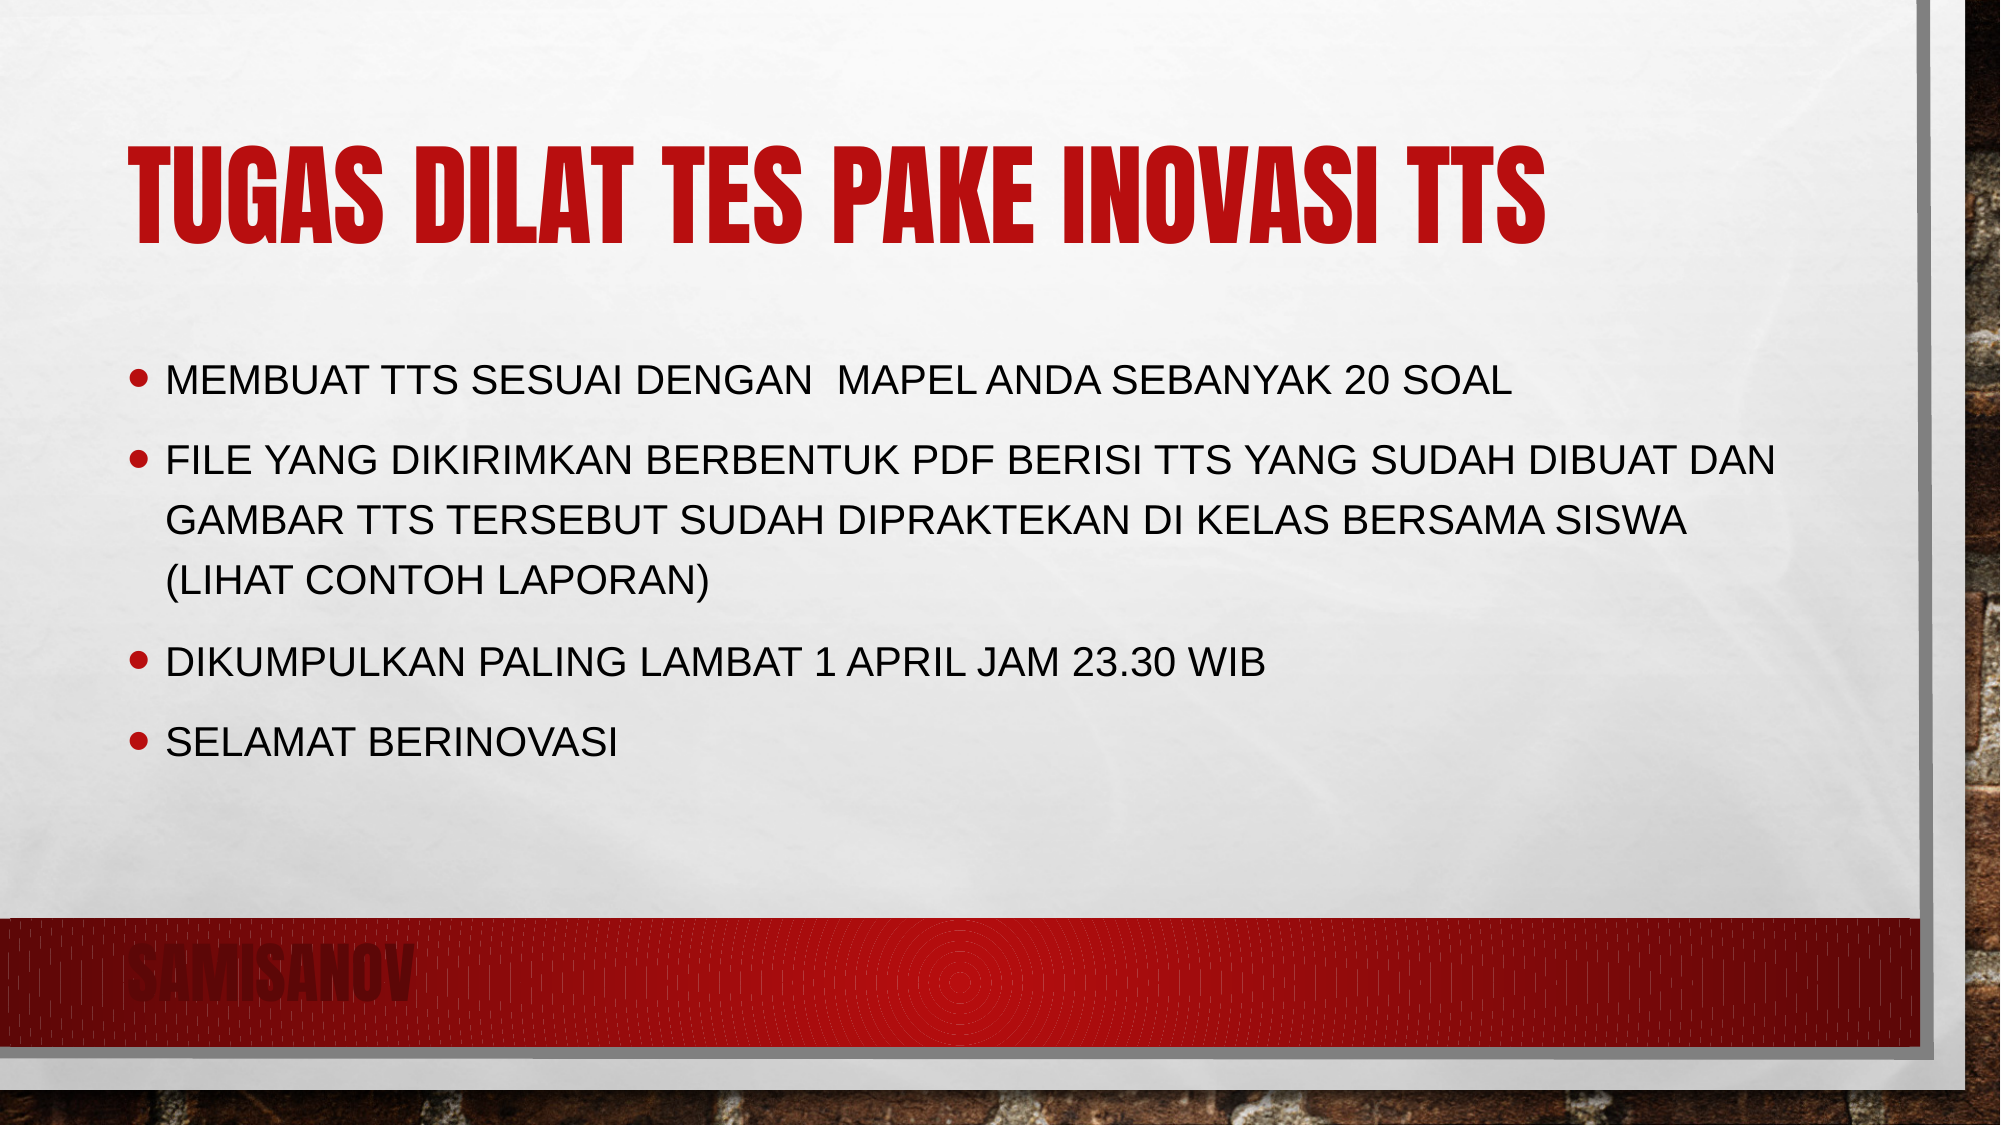

# Tugas dilat tes pake inovasi tts
Membuat tts sesuai dengan  mapel anda sebanyak 20 soal
File yang dikirimkan berbentuk pdf berisi tts yang sudah dibuat dan gambar tts tersebut sudah dipraktekan di kelas bersama siswa (lihat contoh laporan)
Dikumpulkan paling lambat 1 april jam 23.30 wib
Selamat berinovasi

SAMISANOV